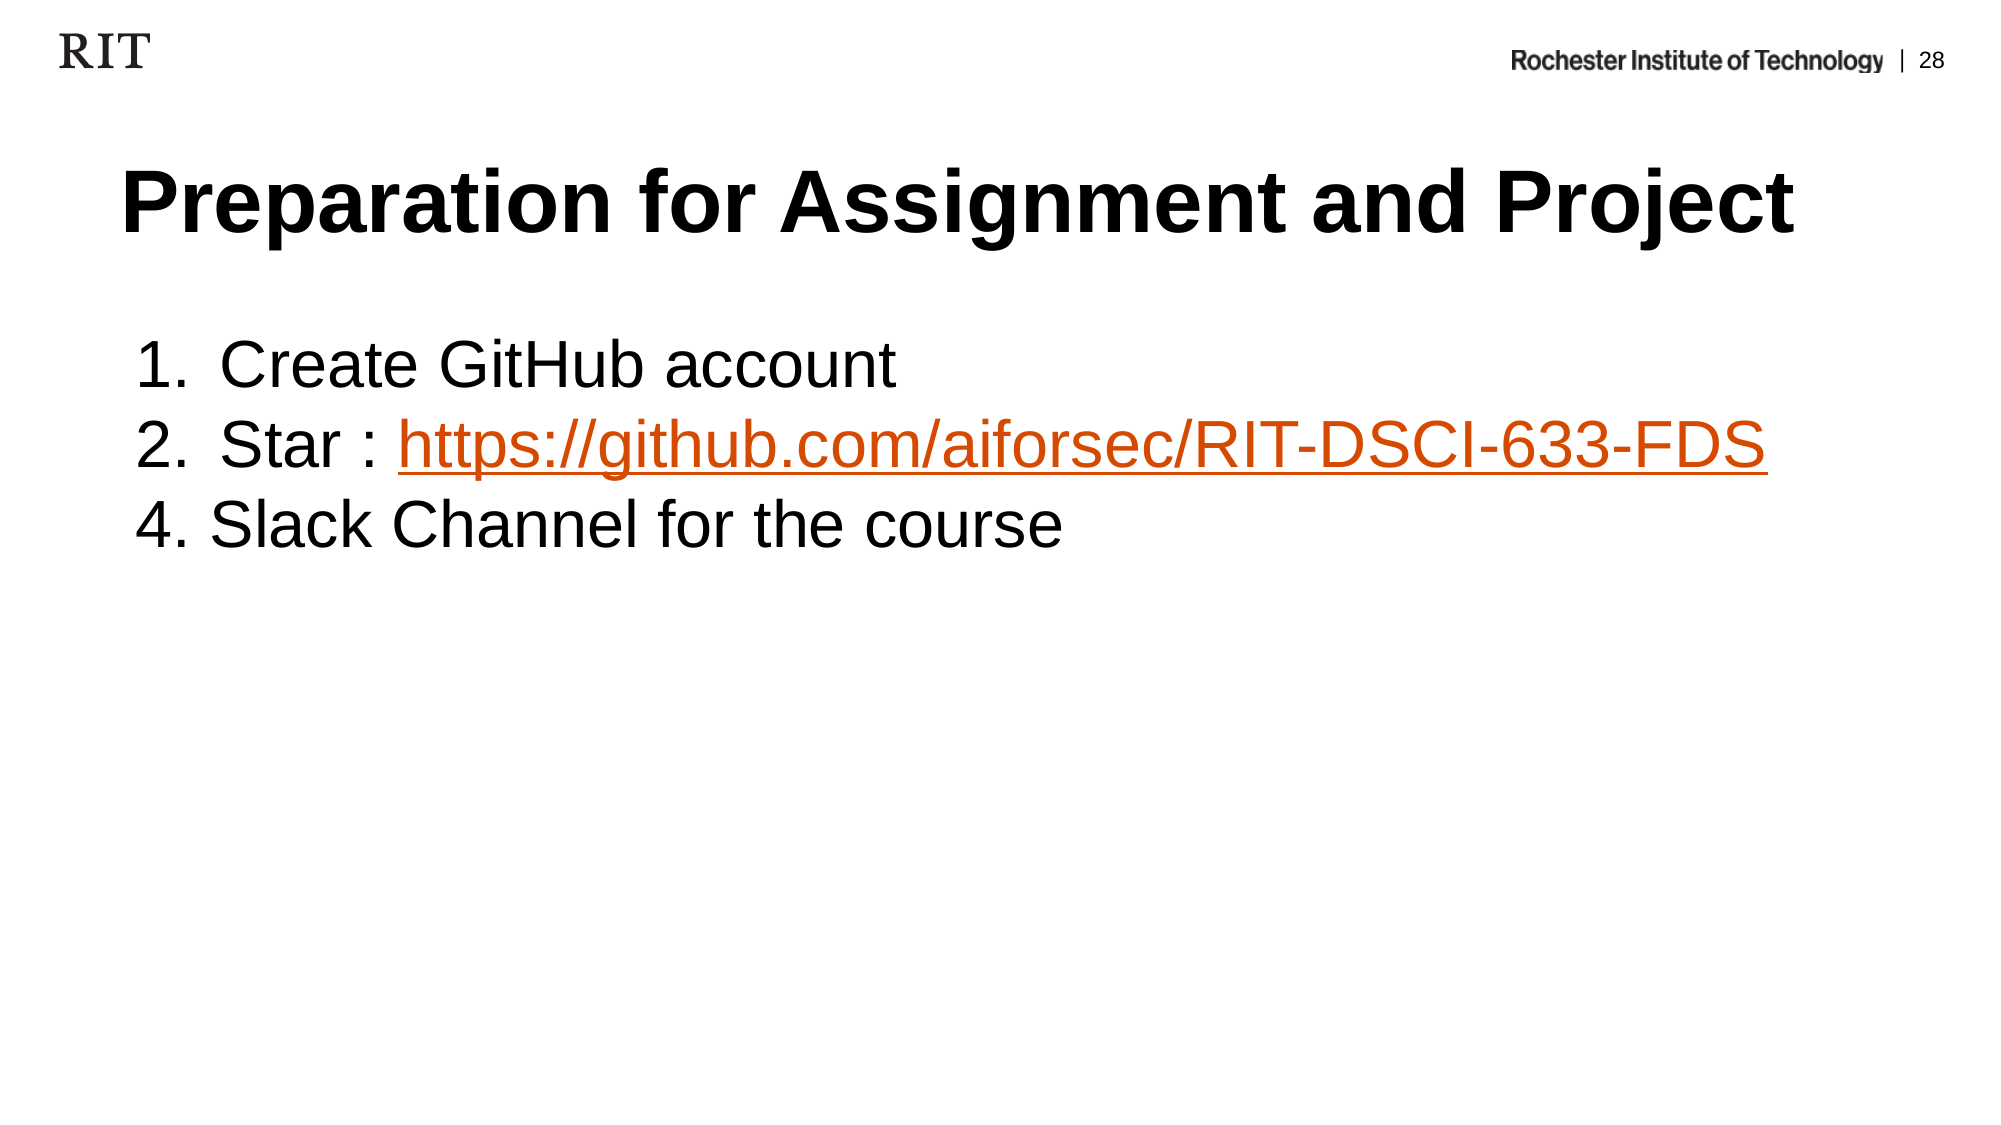

# Preparation for Assignment and Project
Create GitHub account
Star : https://github.com/aiforsec/RIT-DSCI-633-FDS
4. Slack Channel for the course